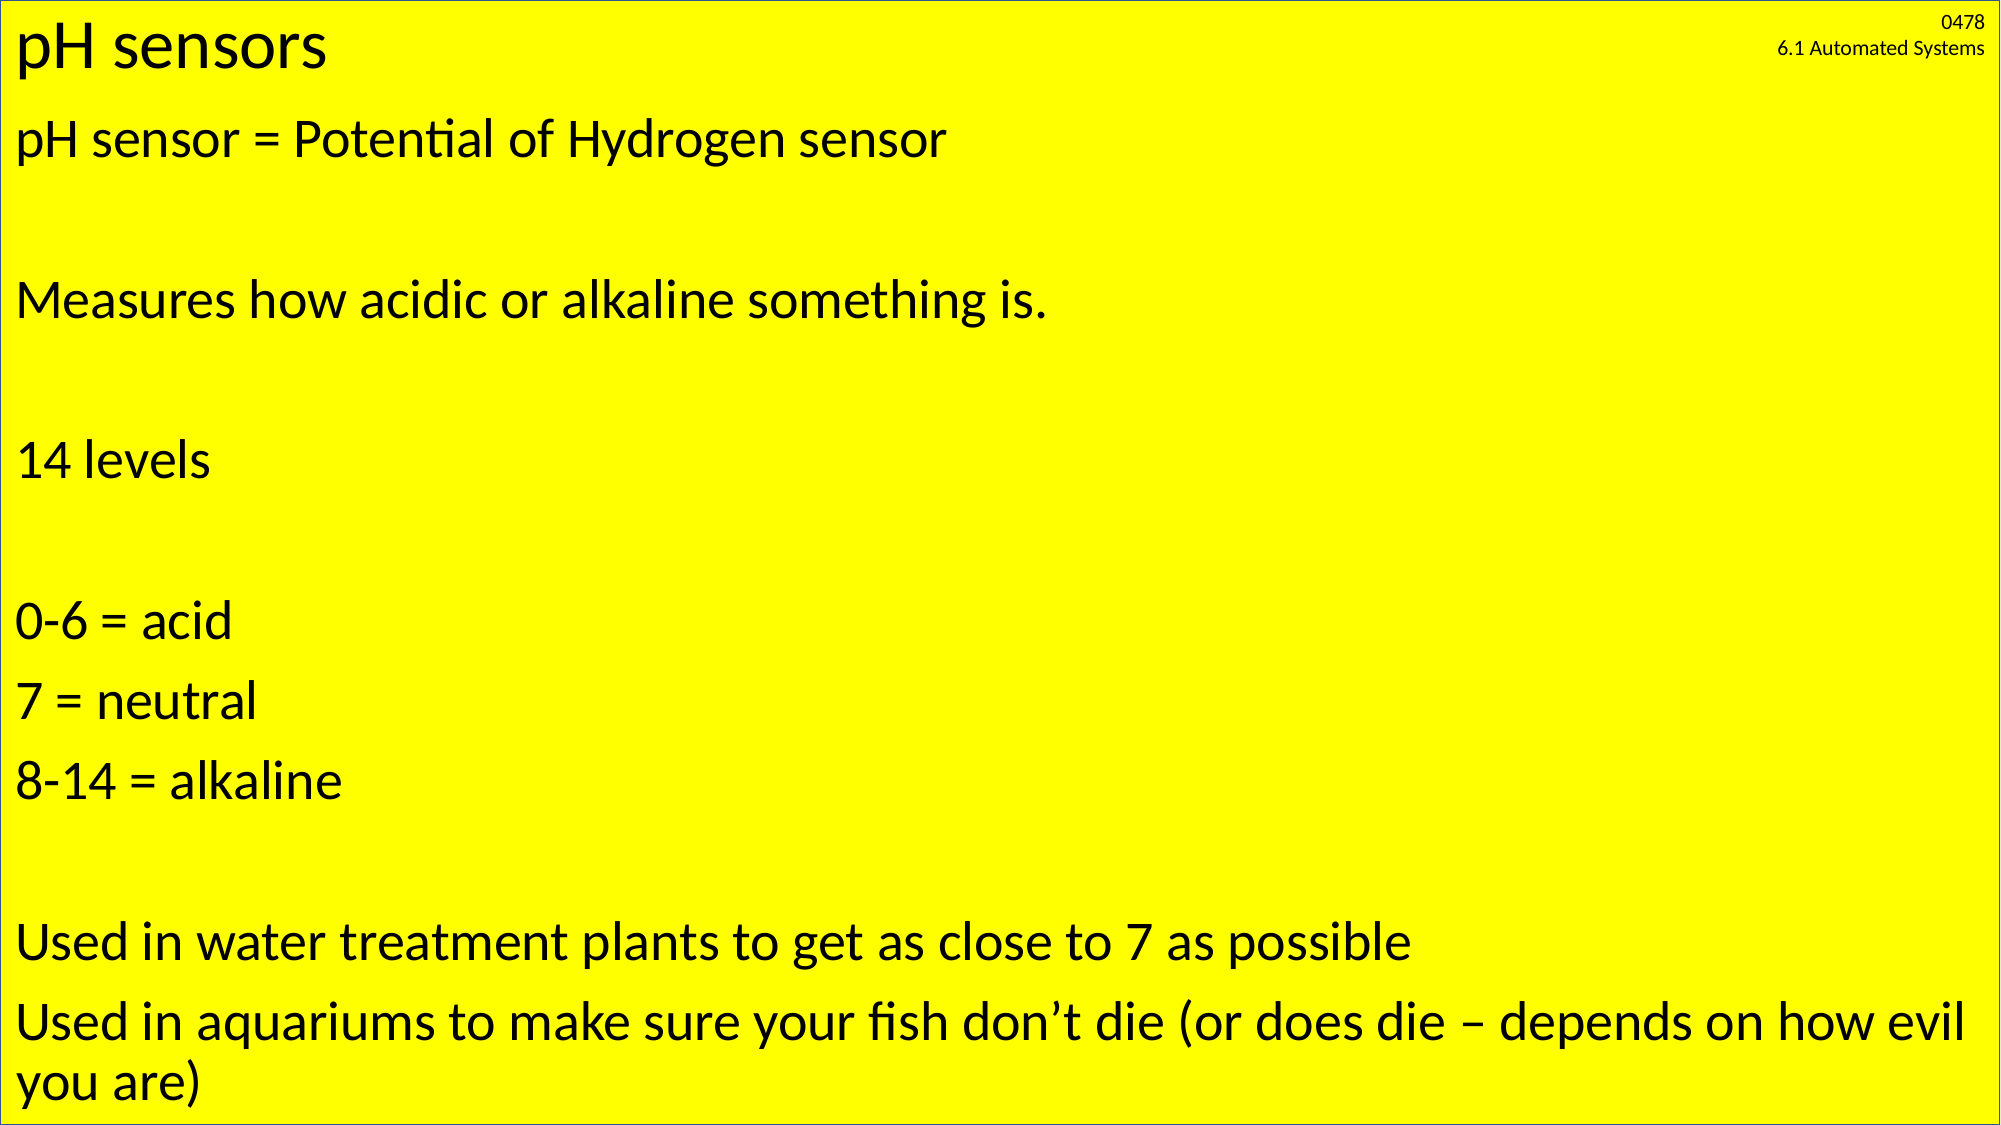

# pH sensors
pH sensor = Potential of Hydrogen sensor

Measures how acidic or alkaline something is.

14 levels

0-6 = acid
7 = neutral
8-14 = alkaline

Used in water treatment plants to get as close to 7 as possible
Used in aquariums to make sure your fish don’t die (or does die – depends on how evil you are)